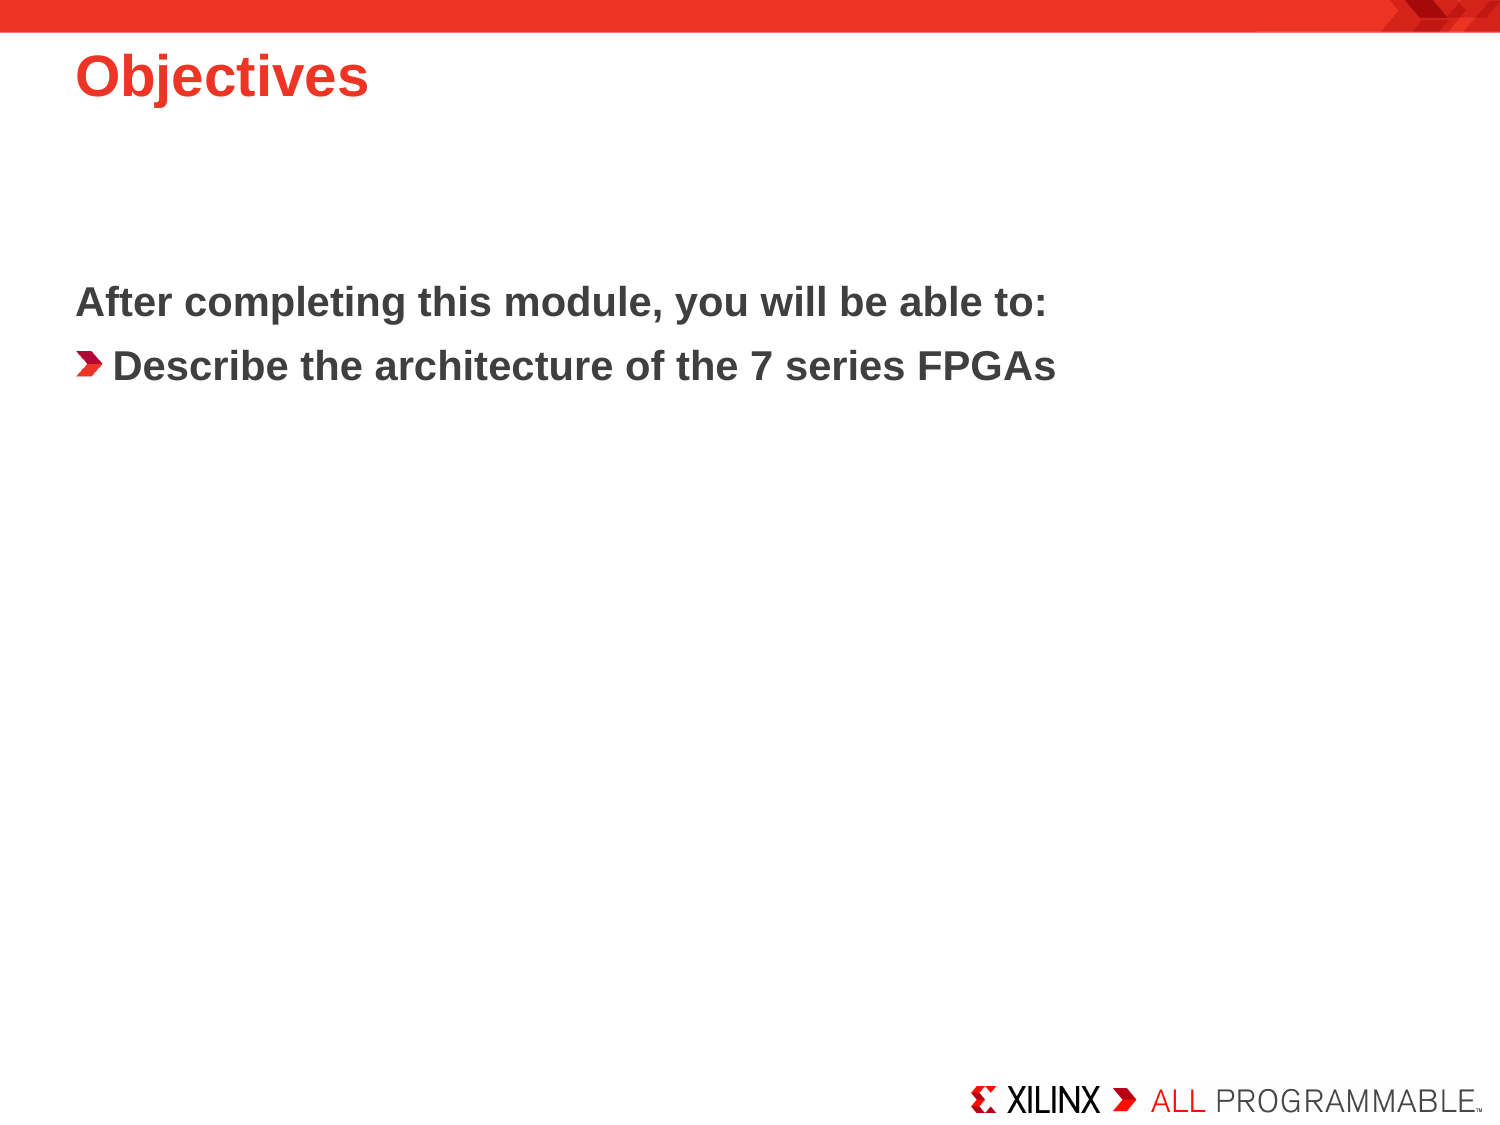

# Objectives
After completing this module, you will be able to:
Describe the architecture of the 7 series FPGAs